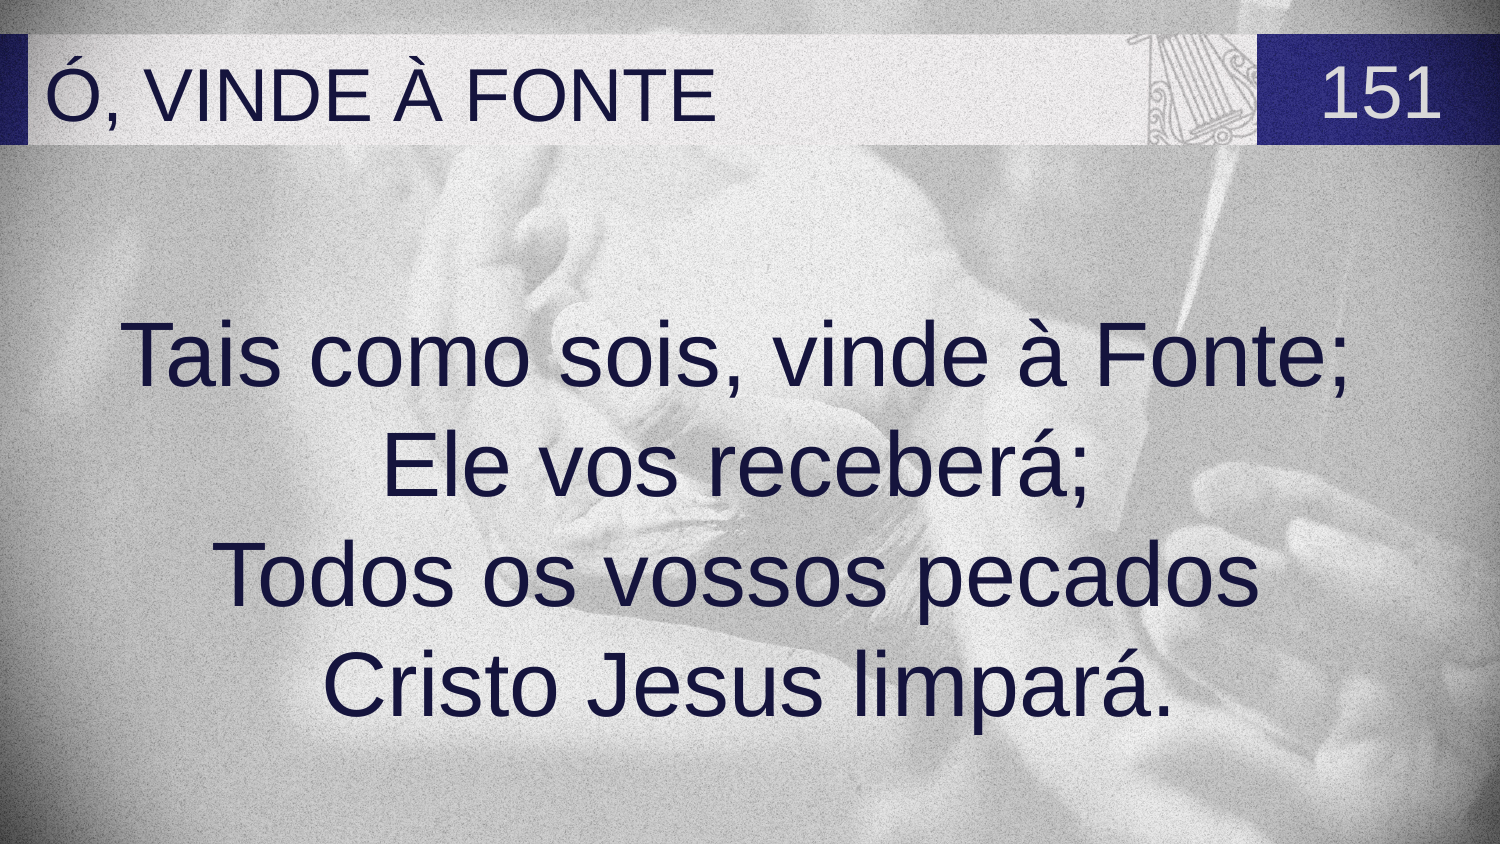

# Ó, VINDE À FONTE
151
Tais como sois, vinde à Fonte;
Ele vos receberá;
Todos os vossos pecados
Cristo Jesus limpará.